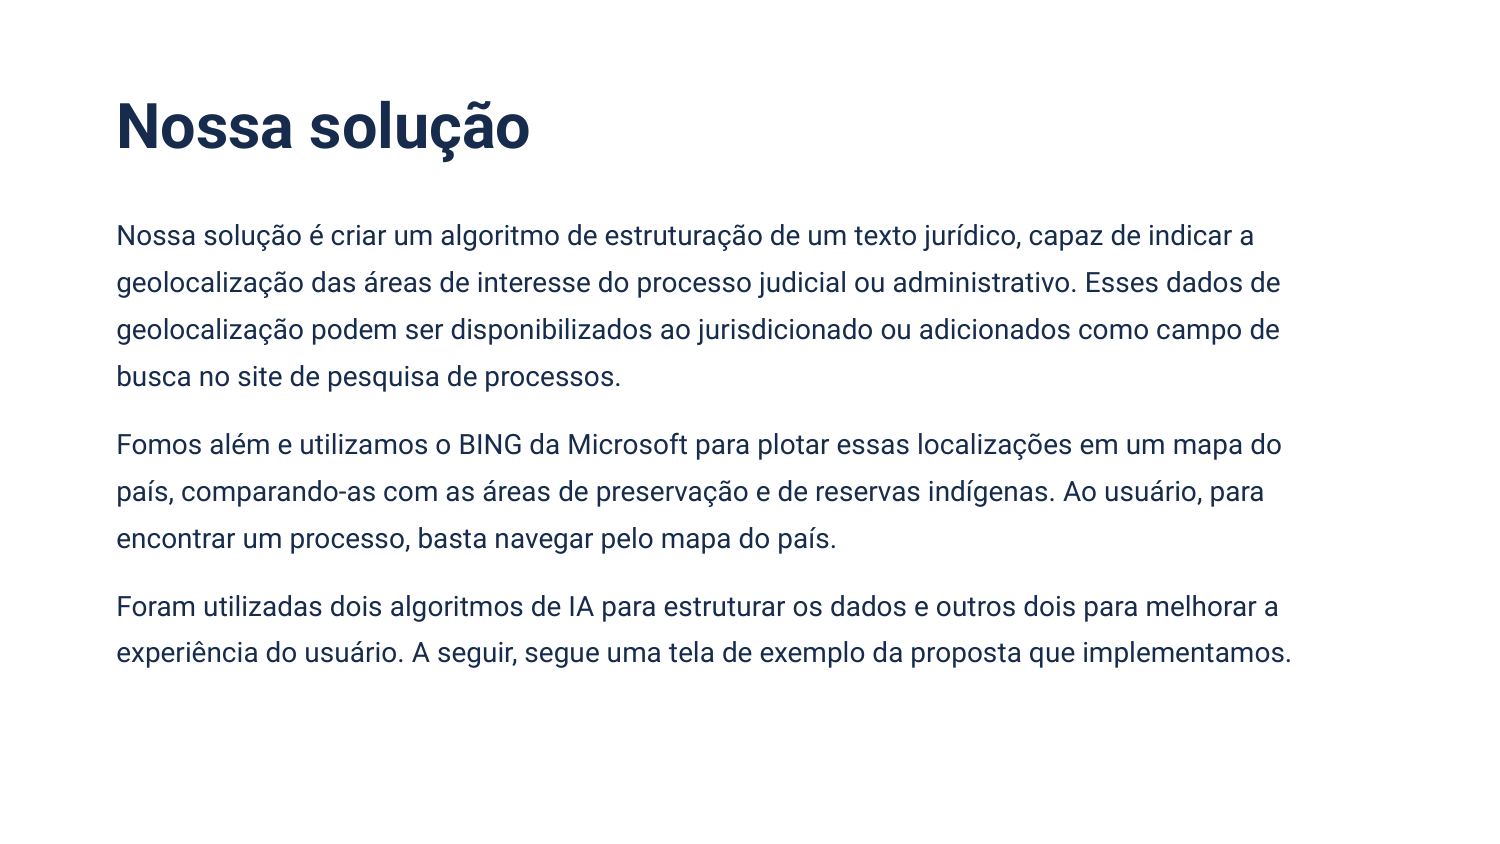

# Nossa solução
Nossa solução é criar um algoritmo de estruturação de um texto jurídico, capaz de indicar a geolocalização das áreas de interesse do processo judicial ou administrativo. Esses dados de geolocalização podem ser disponibilizados ao jurisdicionado ou adicionados como campo de busca no site de pesquisa de processos.
Fomos além e utilizamos o BING da Microsoft para plotar essas localizações em um mapa do país, comparando-as com as áreas de preservação e de reservas indígenas. Ao usuário, para encontrar um processo, basta navegar pelo mapa do país.
Foram utilizadas dois algoritmos de IA para estruturar os dados e outros dois para melhorar a experiência do usuário. A seguir, segue uma tela de exemplo da proposta que implementamos.